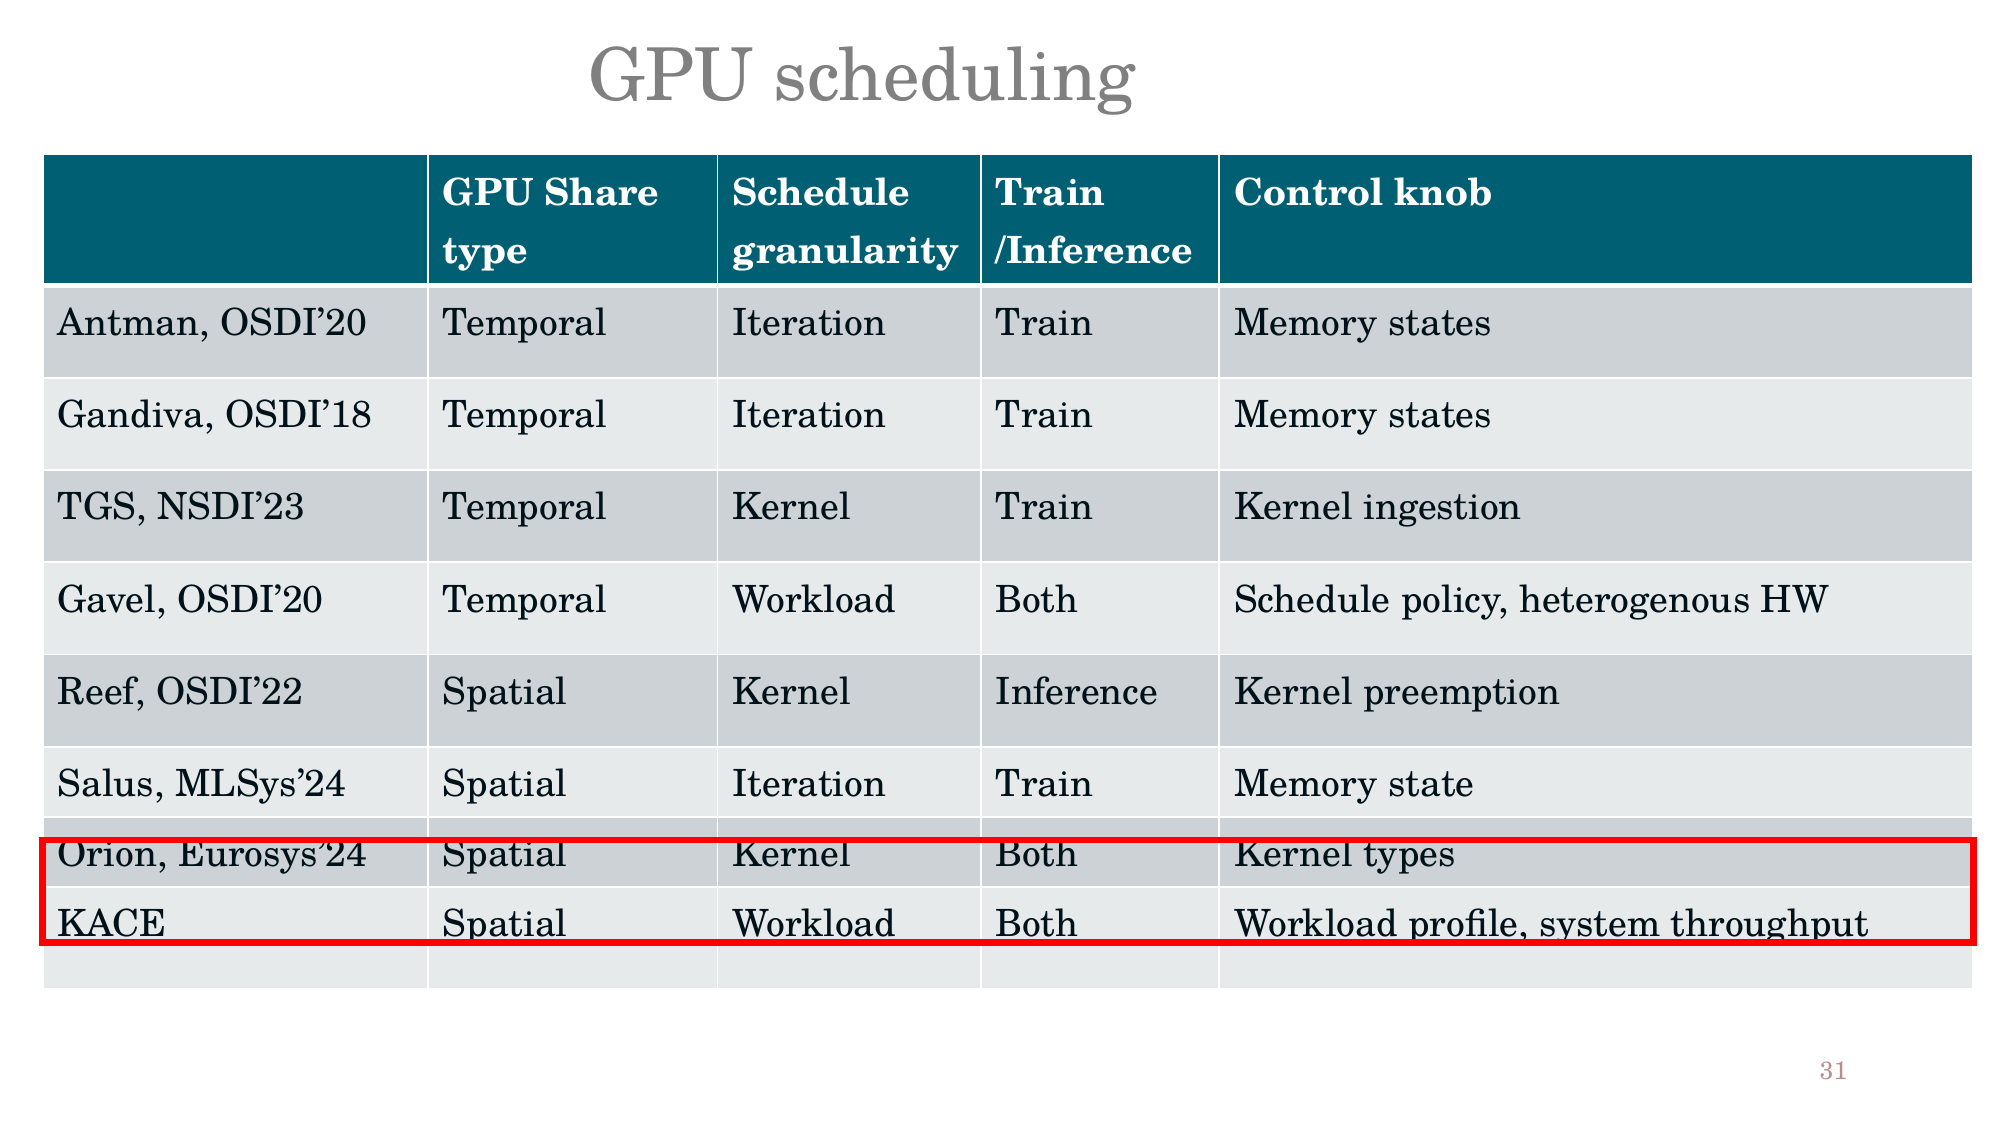

# GPU scheduling
|  | GPU Share type | Schedule granularity | Train /Inference | Control knob |
| --- | --- | --- | --- | --- |
| Antman, OSDI’20 | Temporal | Iteration | Train | Memory states |
| Gandiva, OSDI’18 | Temporal | Iteration | Train | Memory states |
| TGS, NSDI’23 | Temporal | Kernel | Train | Kernel ingestion |
| Gavel, OSDI’20 | Temporal | Workload | Both | Schedule policy, heterogenous HW |
| Reef, OSDI’22 | Spatial | Kernel | Inference | Kernel preemption |
| Salus, MLSys’24 | Spatial | Iteration | Train | Memory state |
| Orion, Eurosys’24 | Spatial | Kernel | Both | Kernel types |
| KACE | Spatial | Workload | Both | Workload profile, system throughput |

31